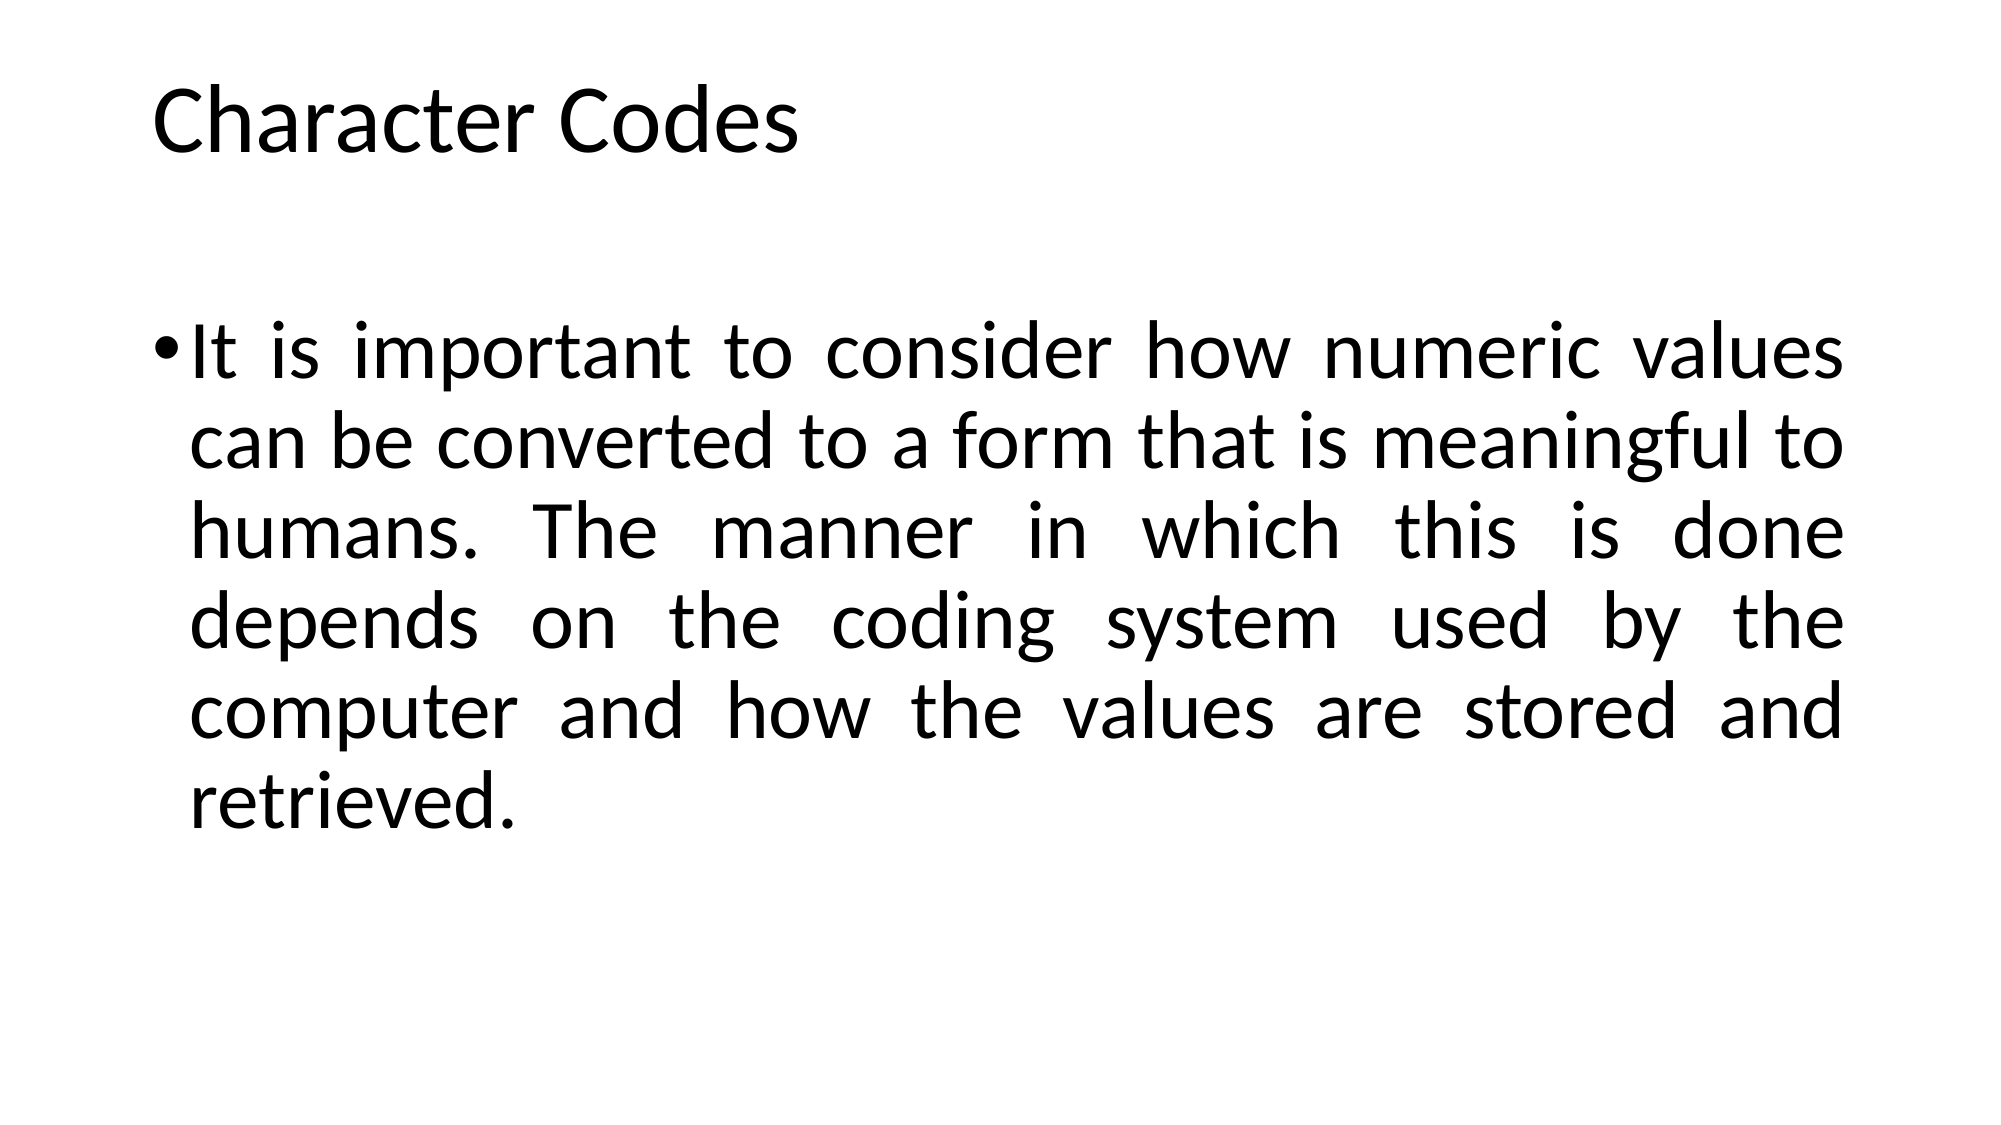

# Character Codes
It is important to consider how numeric values can be converted to a form that is meaningful to humans. The manner in which this is done depends on the coding system used by the computer and how the values are stored and retrieved.